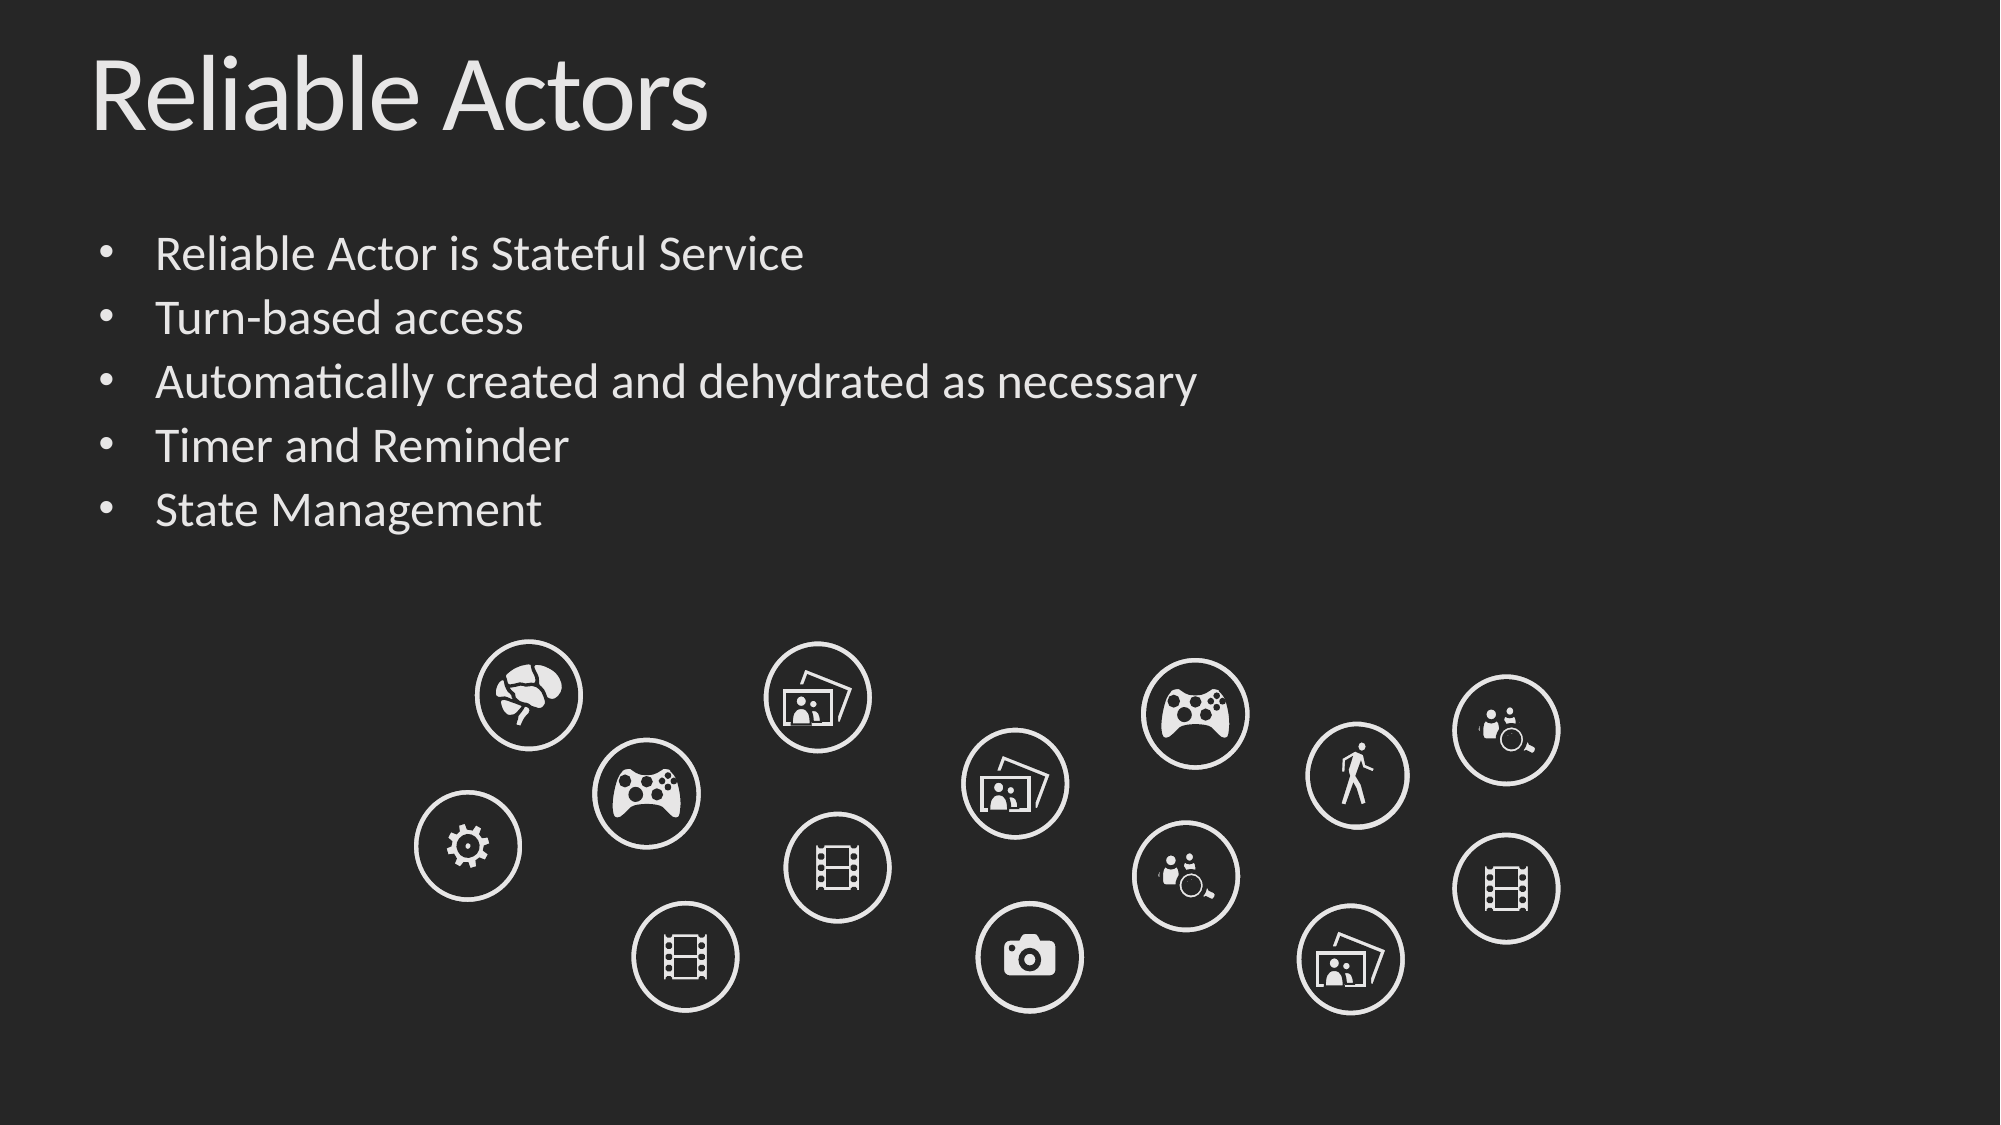

Reliable Actors
Reliable Actor is Stateful Service
Turn-based access
Automatically created and dehydrated as necessary
Timer and Reminder
State Management